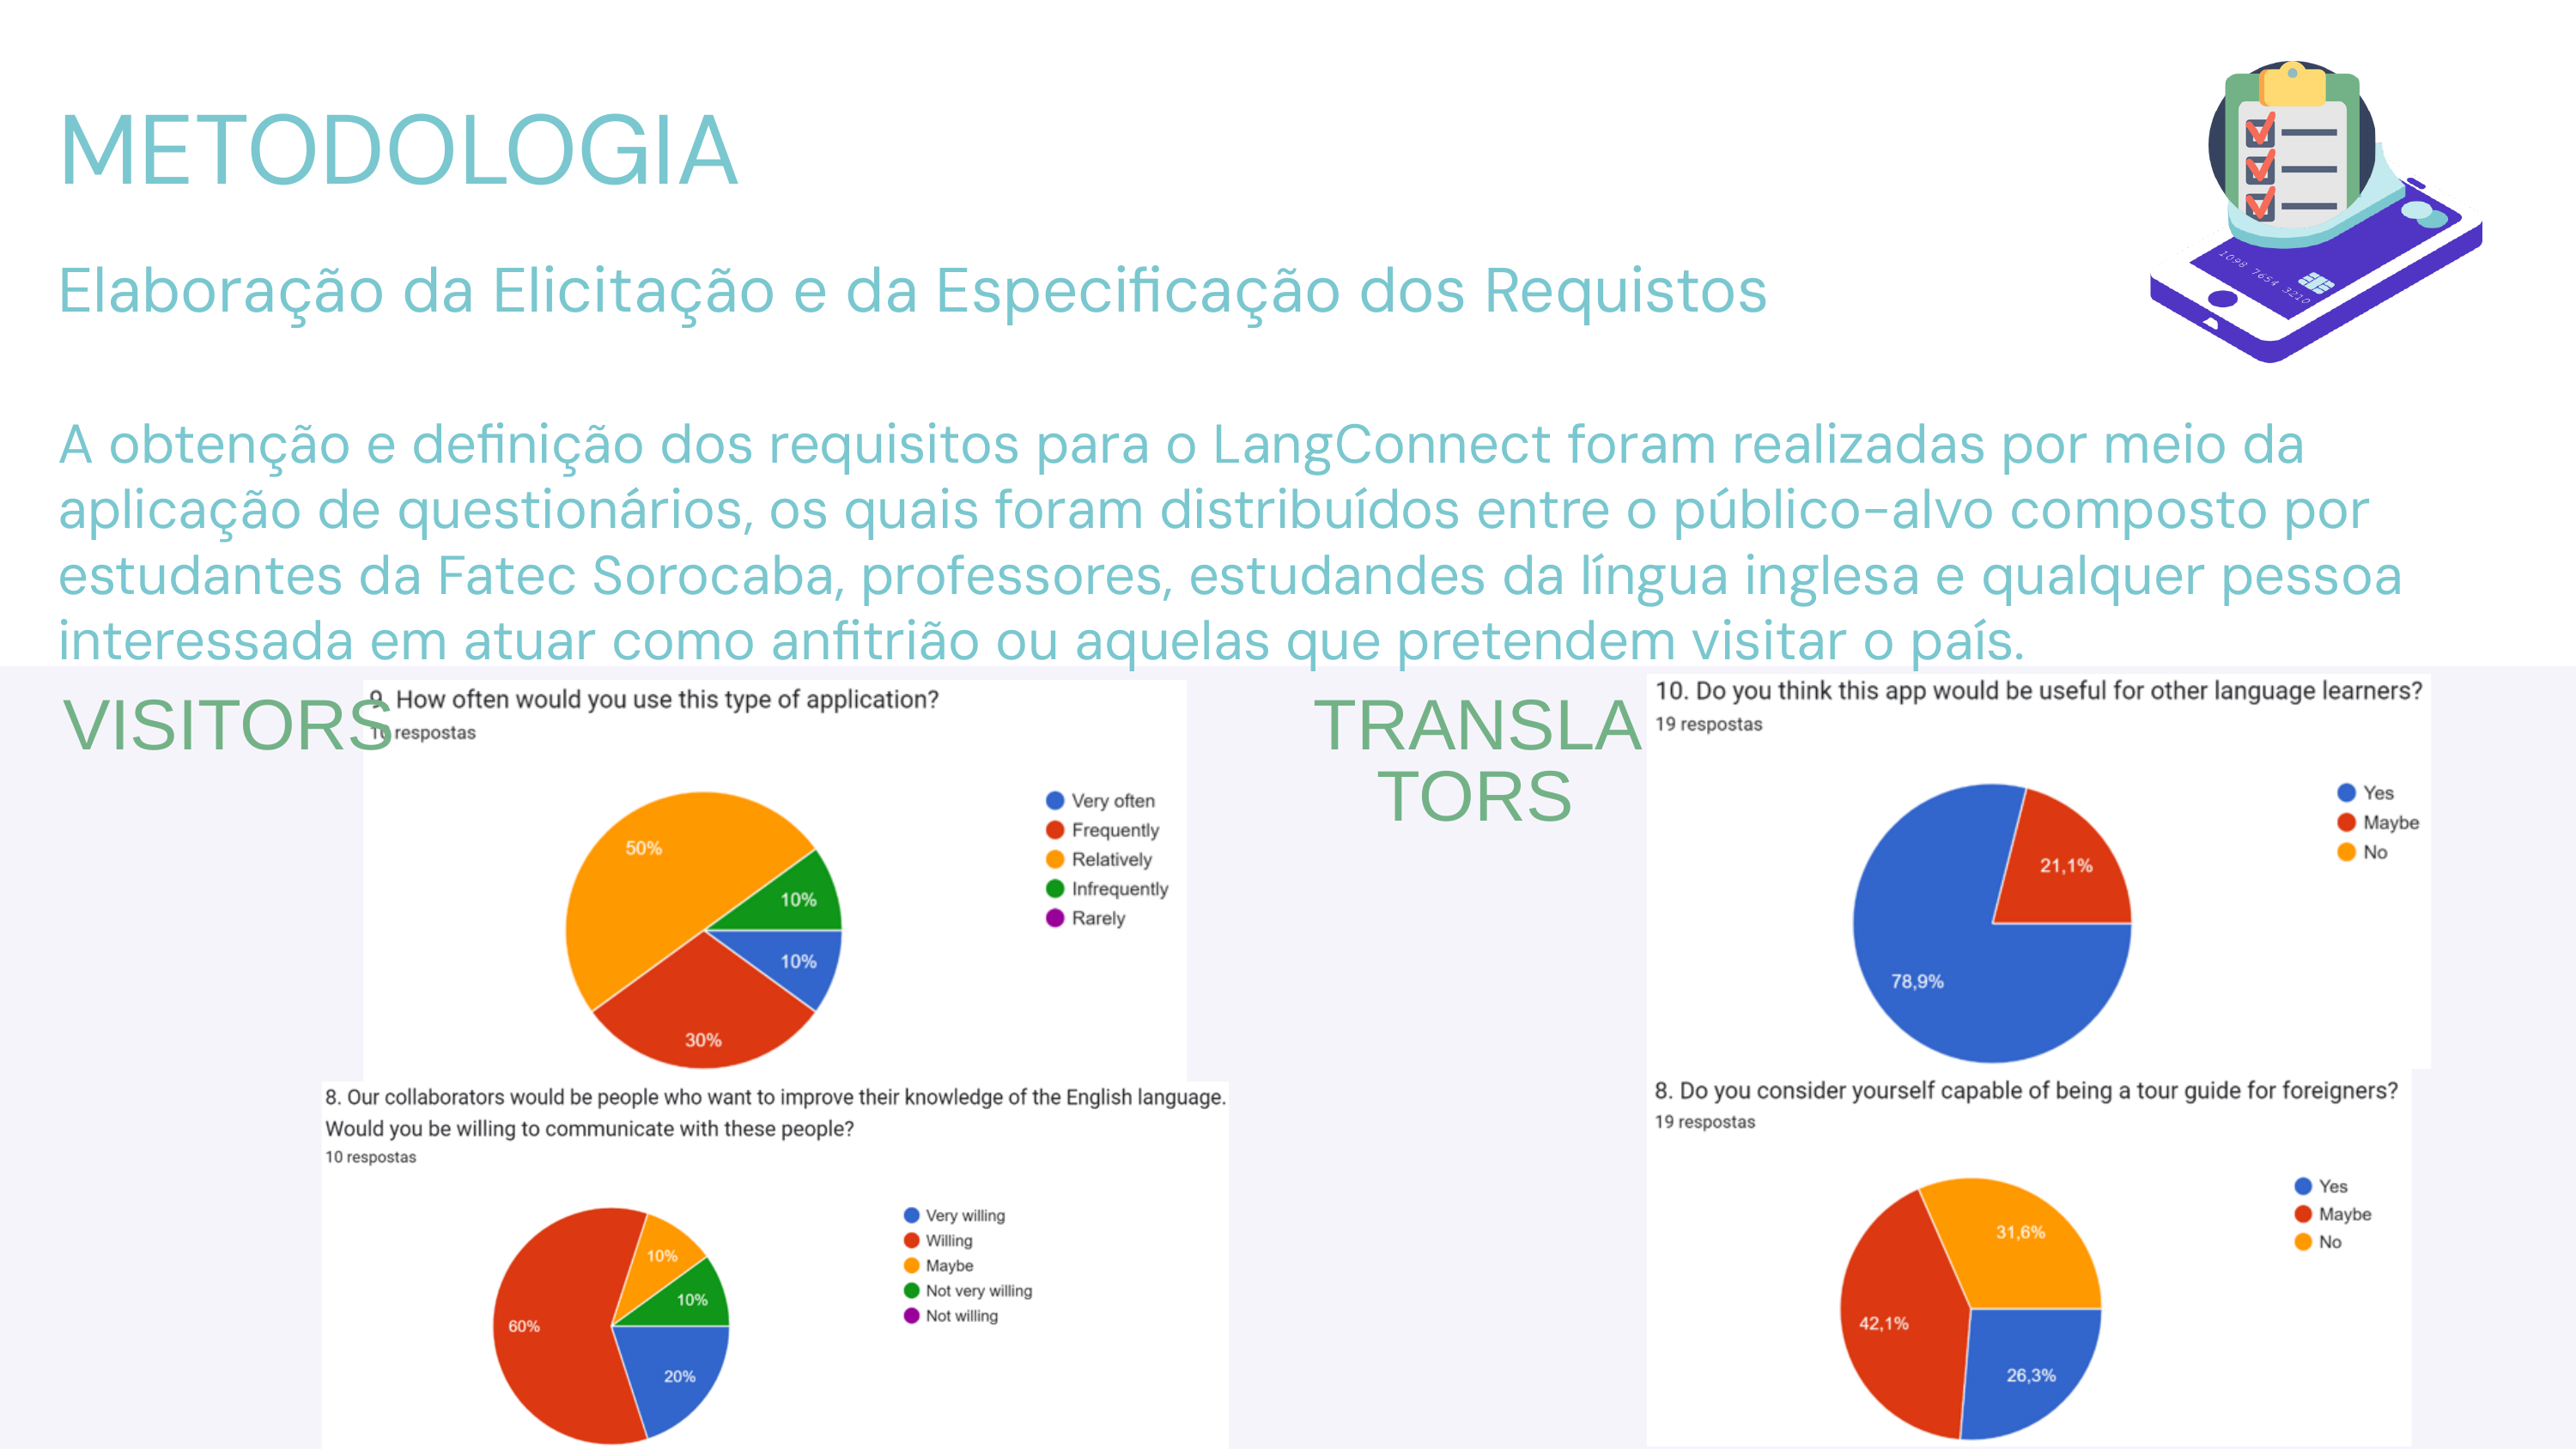

METODOLOGIA

Elaboração da Elicitação e da Especificação dos Requistos
A obtenção e definição dos requisitos para o LangConnect foram realizadas por meio da aplicação de questionários, os quais foram distribuídos entre o público-alvo composto por estudantes da Fatec Sorocaba, professores, estudandes da língua inglesa e qualquer pessoa interessada em atuar como anfitrião ou aquelas que pretendem visitar o país.

VISITORS
TRANSLATORS